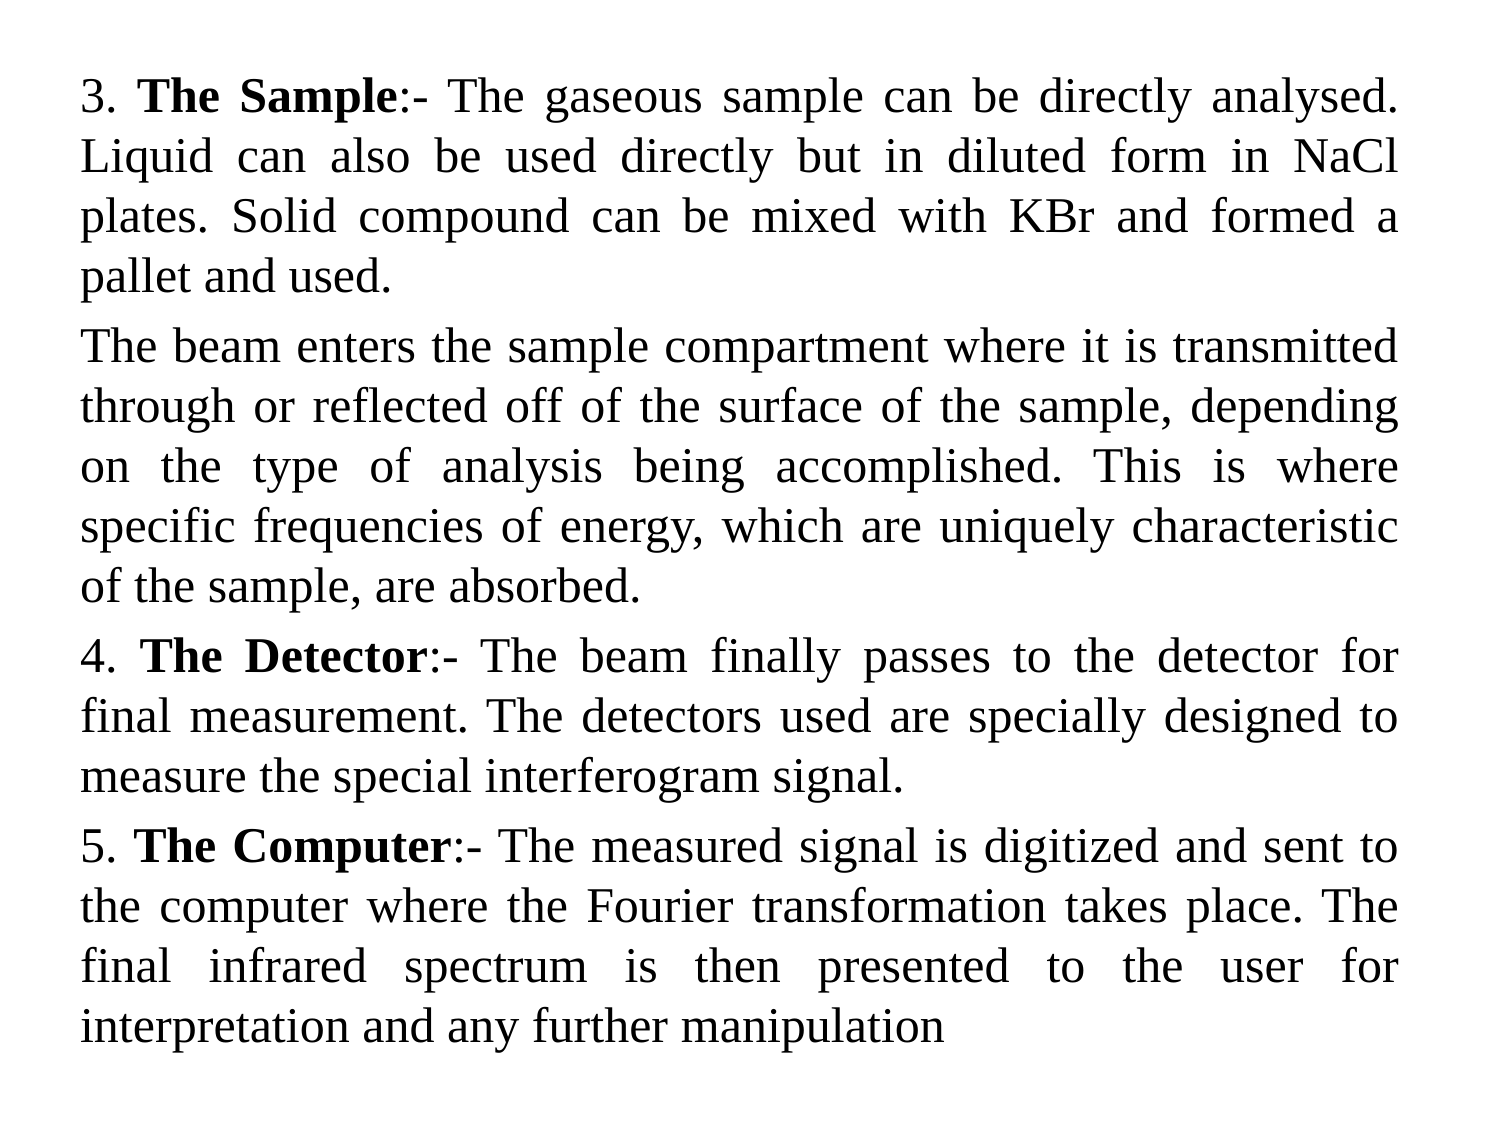

3. The Sample:- The gaseous sample can be directly analysed. Liquid can also be used directly but in diluted form in NaCl plates. Solid compound can be mixed with KBr and formed a pallet and used.
The beam enters the sample compartment where it is transmitted through or reflected off of the surface of the sample, depending on the type of analysis being accomplished. This is where specific frequencies of energy, which are uniquely characteristic of the sample, are absorbed.
4. The Detector:- The beam finally passes to the detector for final measurement. The detectors used are specially designed to measure the special interferogram signal.
5. The Computer:- The measured signal is digitized and sent to the computer where the Fourier transformation takes place. The final infrared spectrum is then presented to the user for interpretation and any further manipulation